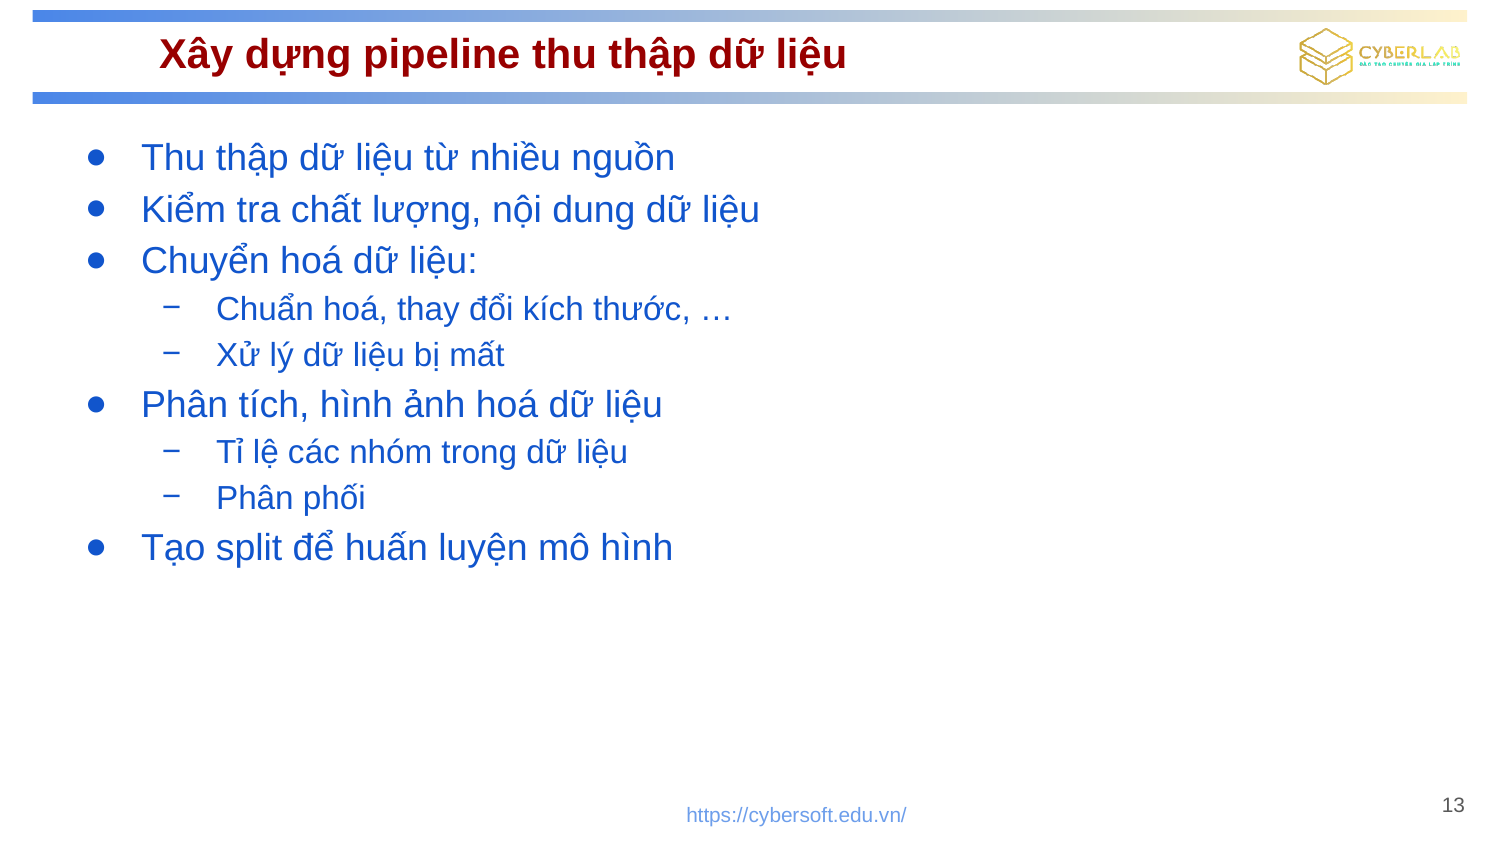

# Xây dựng pipeline thu thập dữ liệu
Thu thập dữ liệu từ nhiều nguồn
Kiểm tra chất lượng, nội dung dữ liệu
Chuyển hoá dữ liệu:
Chuẩn hoá, thay đổi kích thước, …
Xử lý dữ liệu bị mất
Phân tích, hình ảnh hoá dữ liệu
Tỉ lệ các nhóm trong dữ liệu
Phân phối
Tạo split để huấn luyện mô hình
13